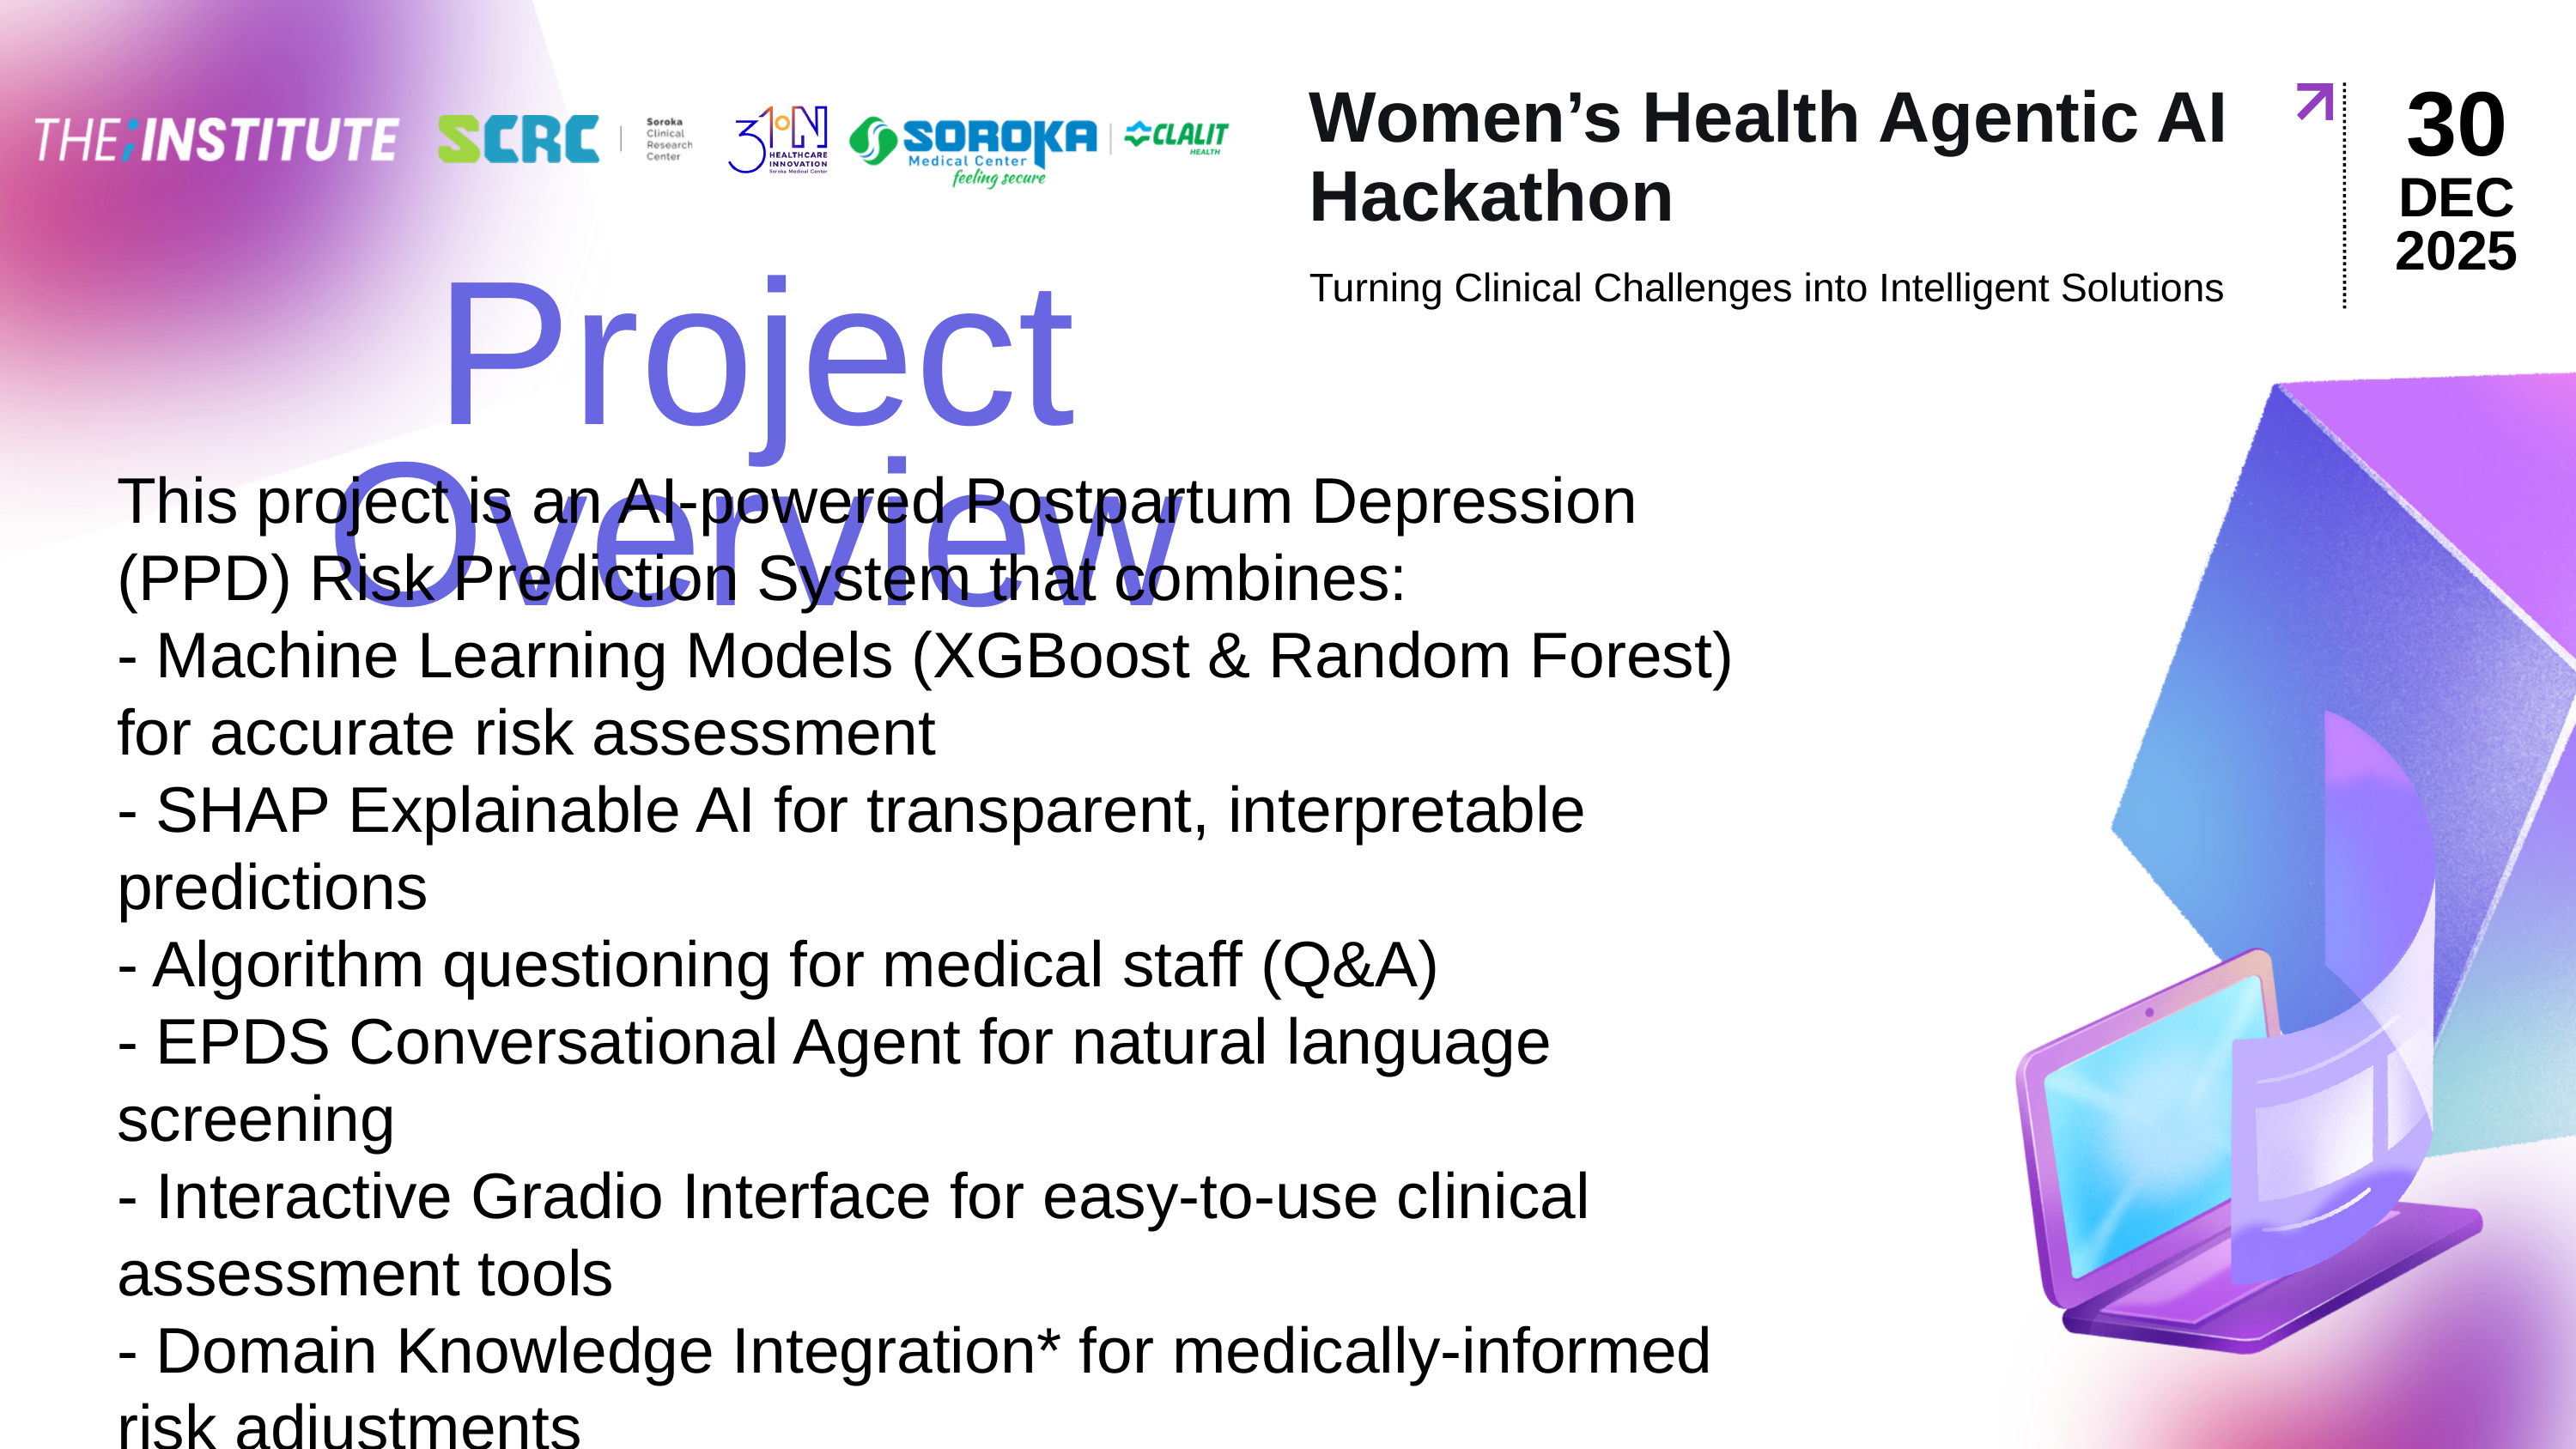

Women’s Health Agentic AI Hackathon

30
DEC
2025
Turning Clinical Challenges into Intelligent Solutions

Project Overview

This project is an AI-powered Postpartum Depression (PPD) Risk Prediction System that combines:
- Machine Learning Models (XGBoost & Random Forest) for accurate risk assessment
- SHAP Explainable AI for transparent, interpretable predictions
- Algorithm questioning for medical staff (Q&A)
- EPDS Conversational Agent for natural language screening
- Interactive Gradio Interface for easy-to-use clinical assessment tools
- Domain Knowledge Integration* for medically-informed risk adjustments

The system helps healthcare professionals and researchers identify women at risk for postpartum depression by analyzing demographic, clinical, psychiatric, and psychosocial factors.